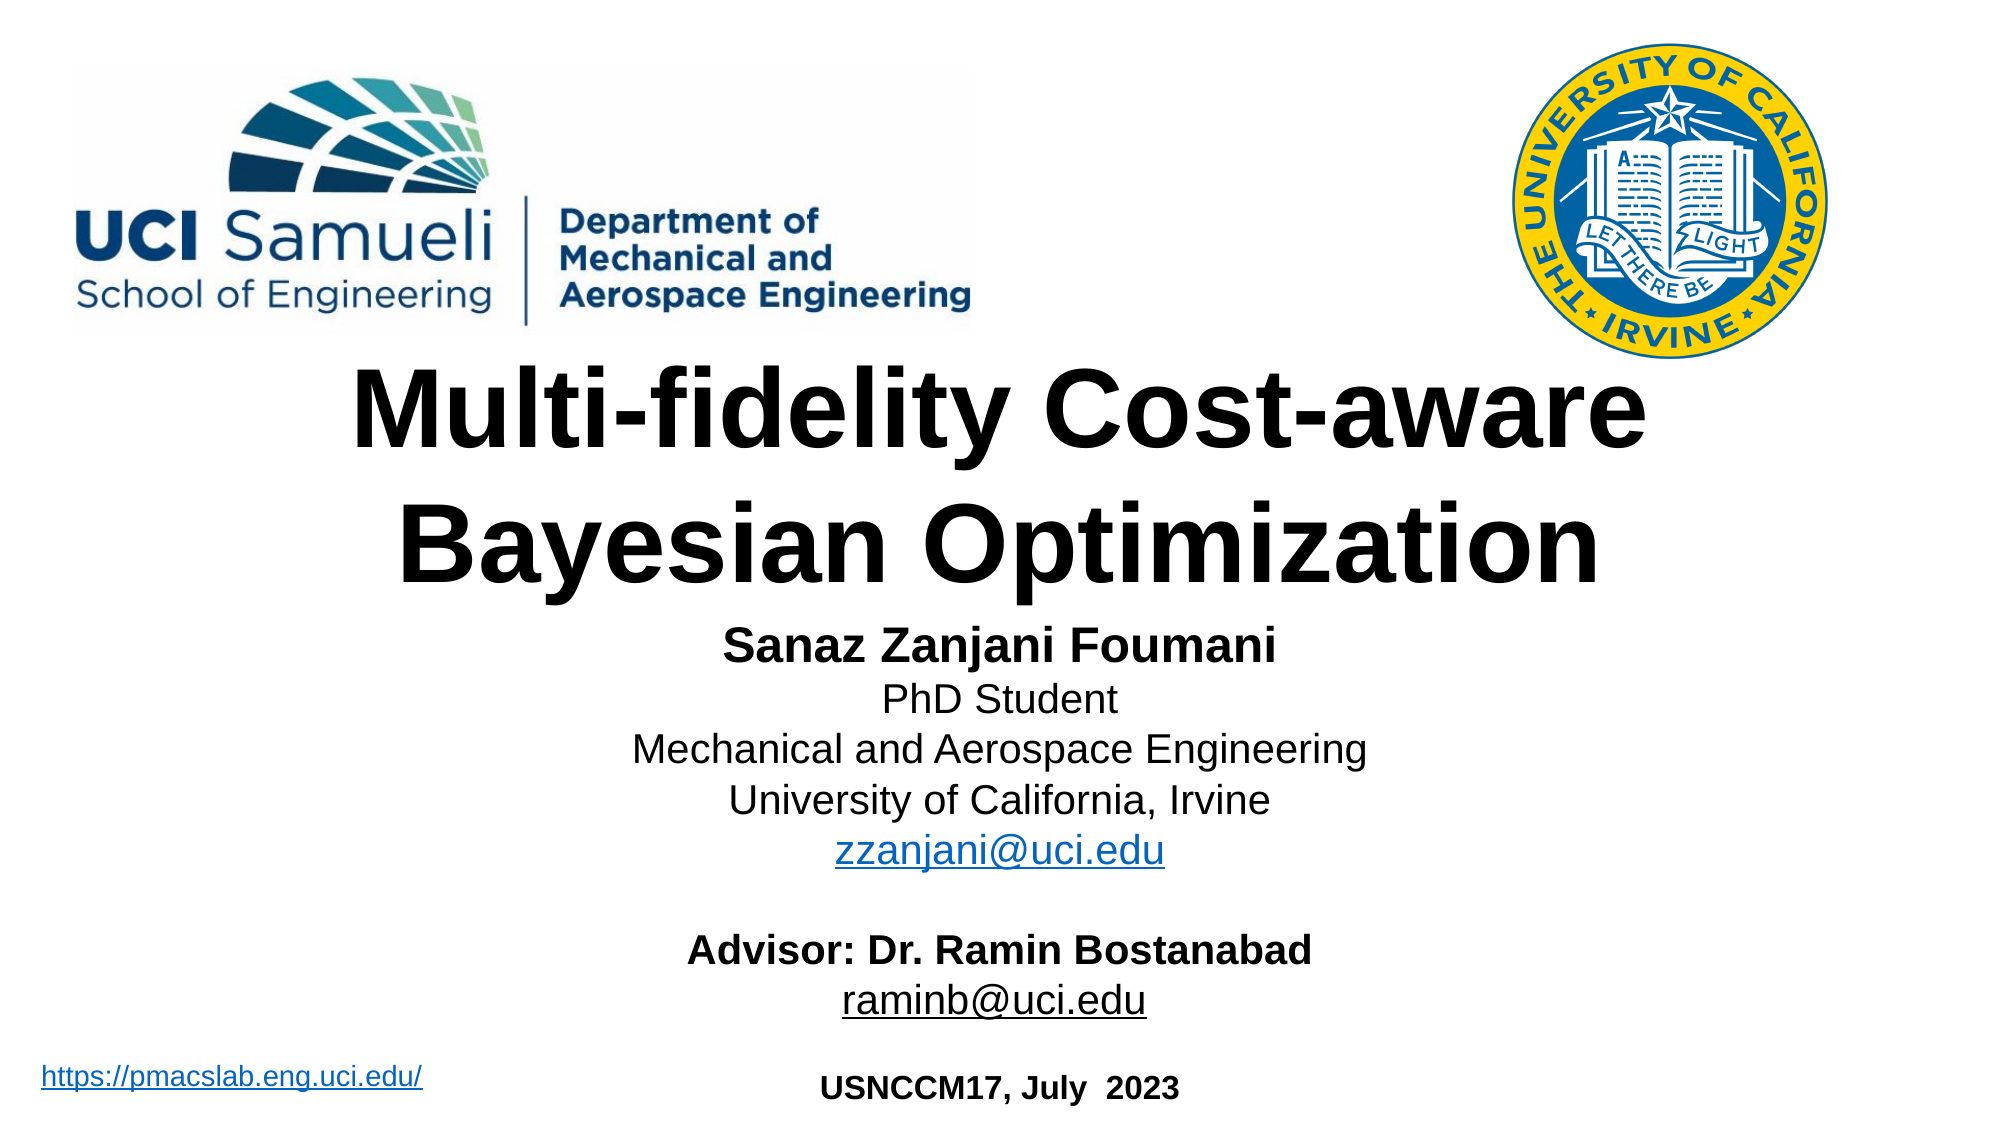

Multi-fidelity Cost-aware Bayesian Optimization
Sanaz Zanjani Foumani
PhD Student
Mechanical and Aerospace Engineering
University of California, Irvine
zzanjani@uci.edu

Advisor: Dr. Ramin Bostanabad
raminb@uci.edu

USNCCM17, July  2023